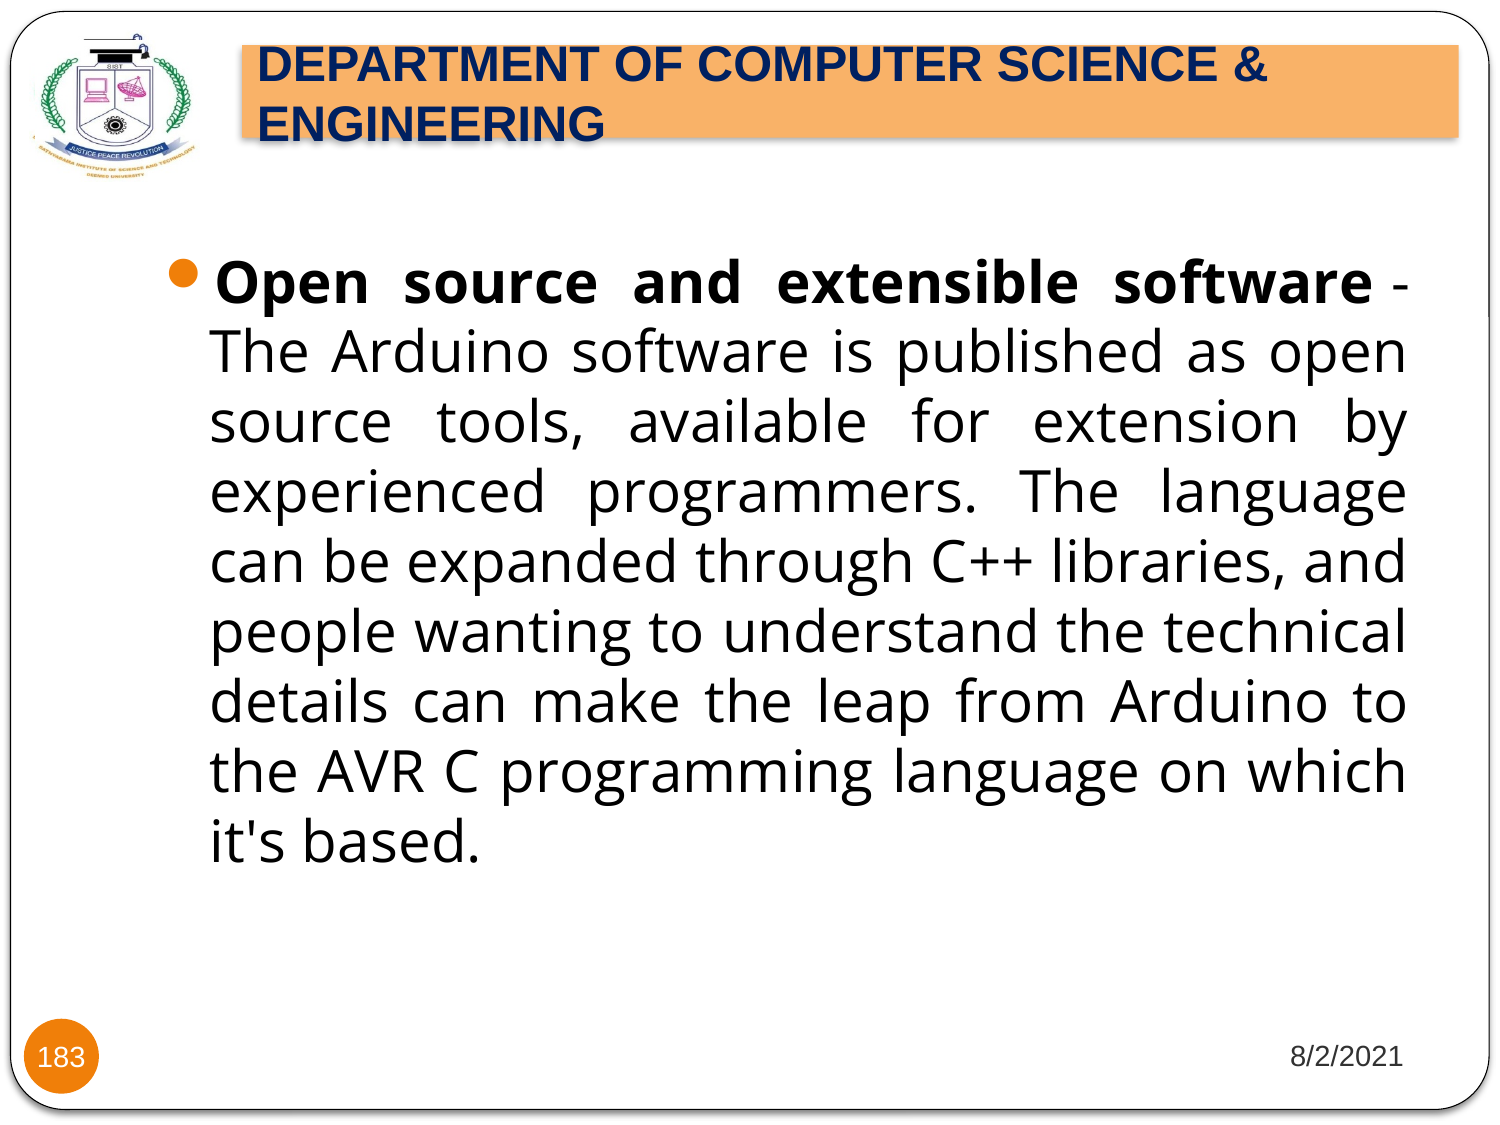

Open source and extensible software - The Arduino software is published as open source tools, available for extension by experienced programmers. The language can be expanded through C++ libraries, and people wanting to understand the technical details can make the leap from Arduino to the AVR C programming language on which it's based.

8/2/2021
183